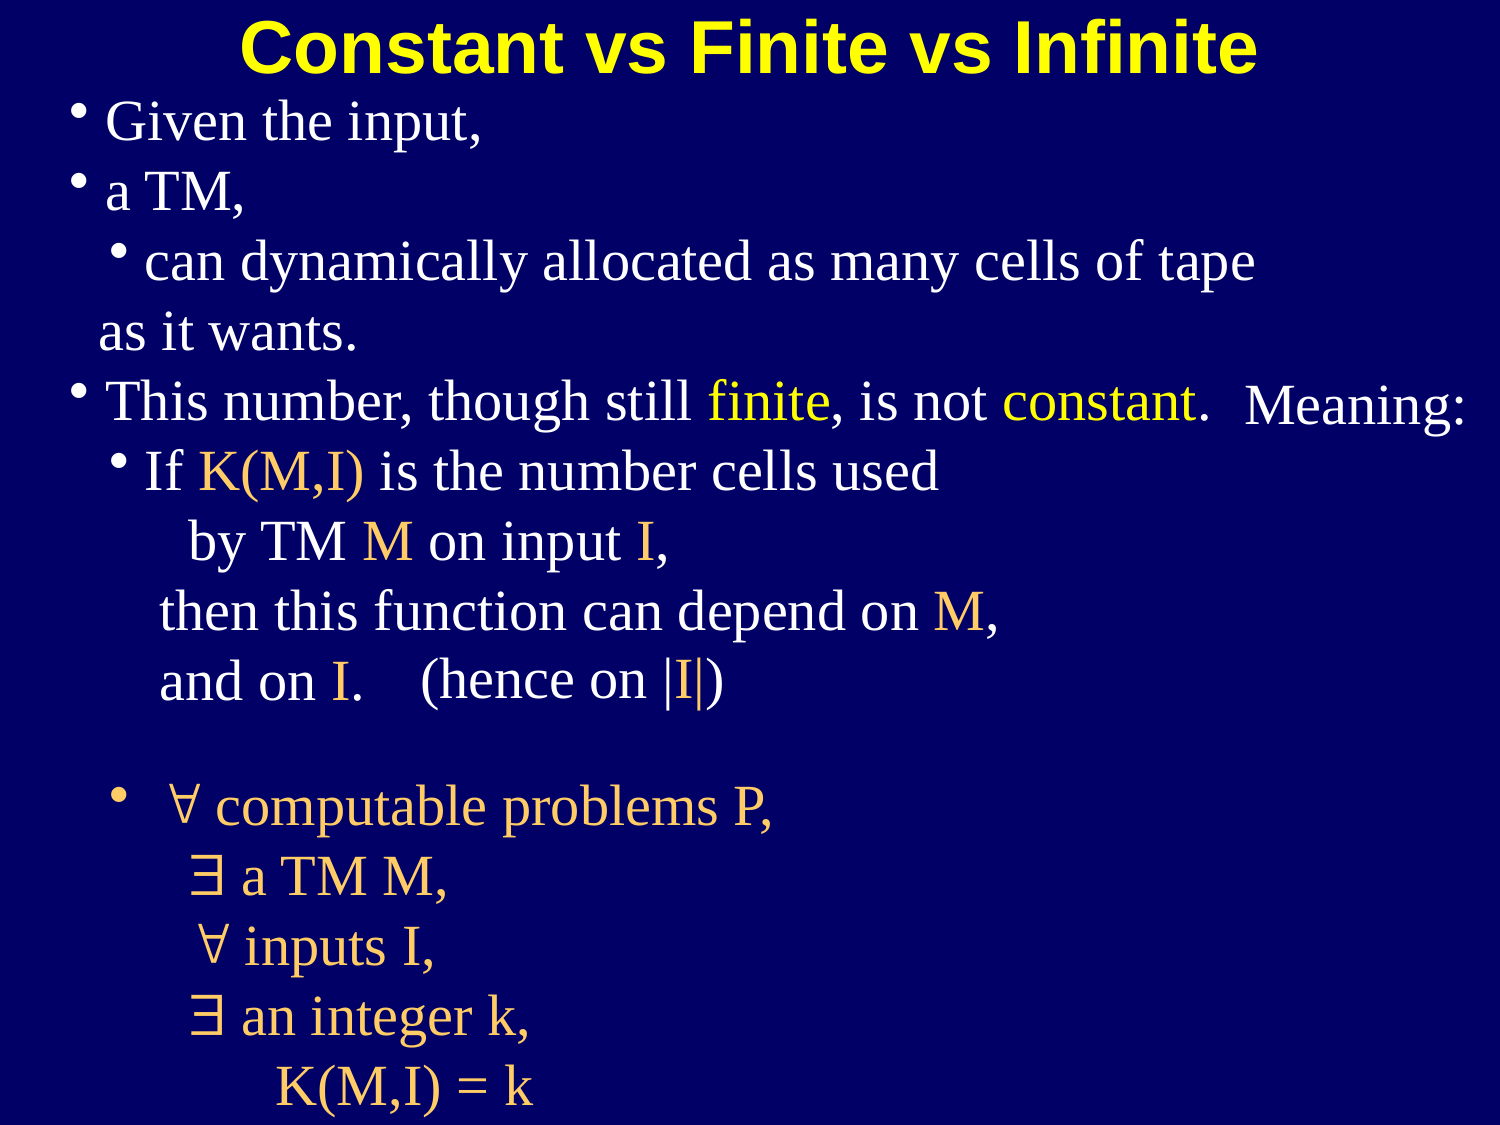

Constant vs Finite vs Infinite
Given the input,
a TM,
can dynamically allocated as many cells of tape
  as it wants.
This number, though still finite, is not constant.
If K(M,I) is the number cells used
   by TM M on input I,
 then this function can depend on M,
 and on I.
Meaning:
(hence on |I|)
 ∀ computable problems P,
   ∃ a TM M,
   ∀ inputs I,
   ∃ an integer k,
         K(M,I) = k